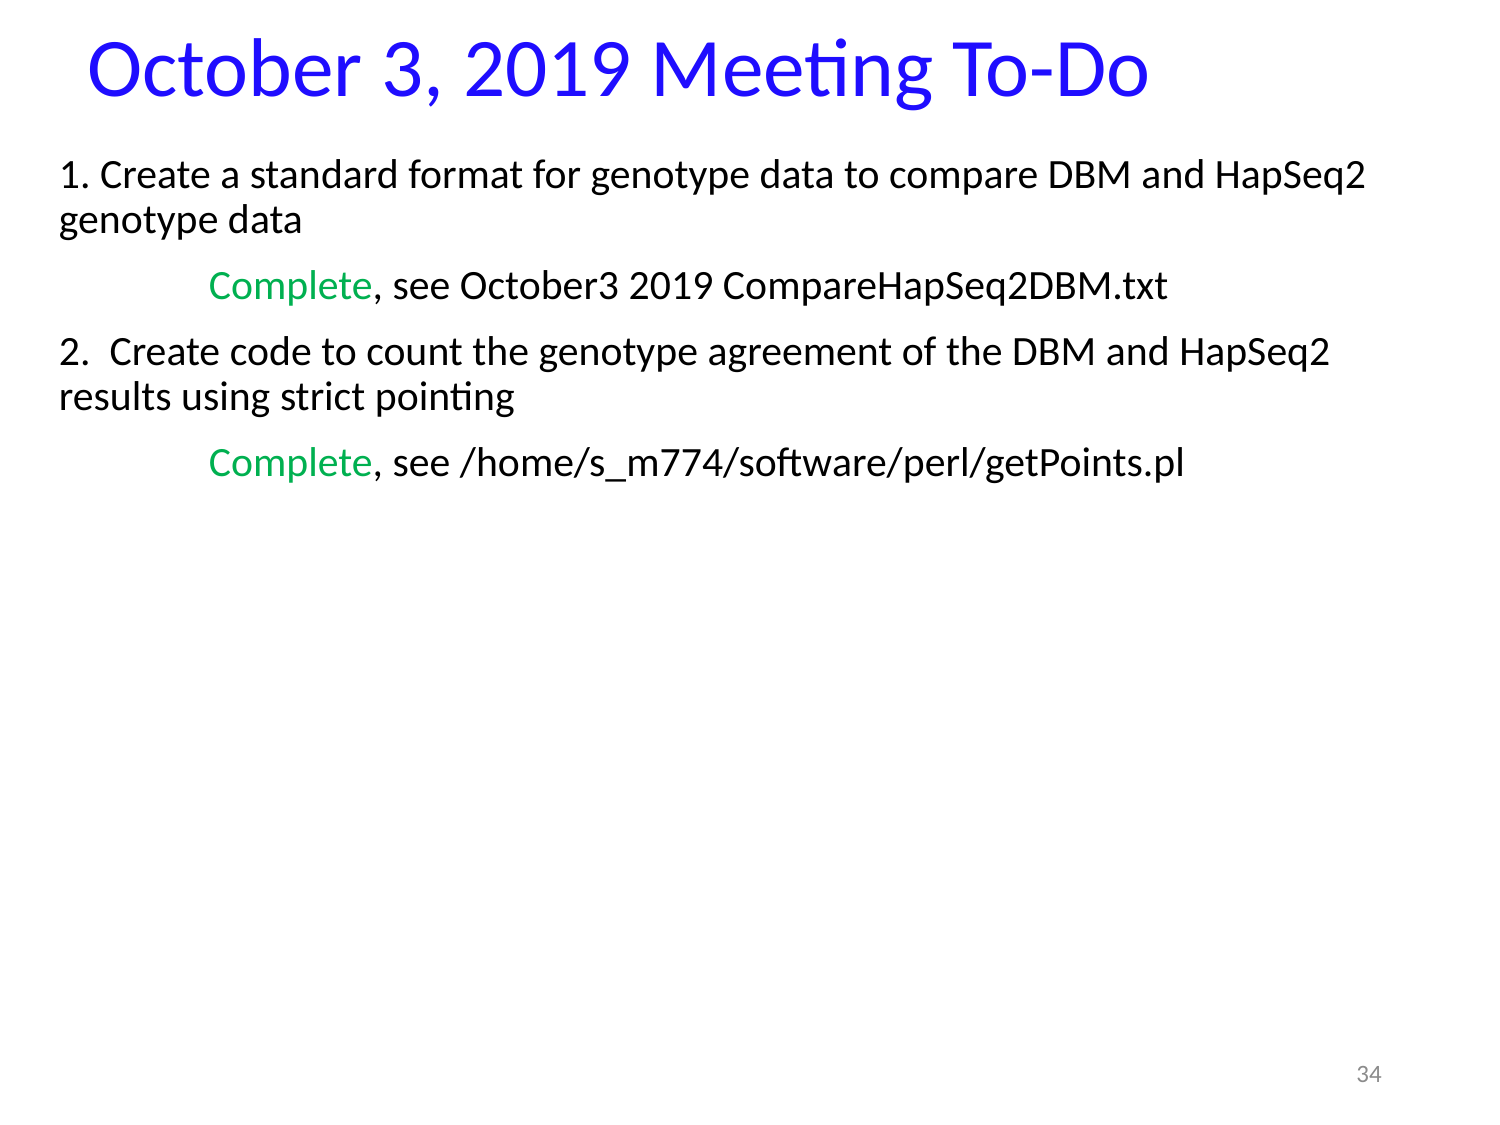

# October 3, 2019 Meeting To-Do
1. Create a standard format for genotype data to compare DBM and HapSeq2 genotype data
	Complete, see October3 2019 CompareHapSeq2DBM.txt
2.  Create code to count the genotype agreement of the DBM and HapSeq2 results using strict pointing
	Complete, see /home/s_m774/software/perl/getPoints.pl

34